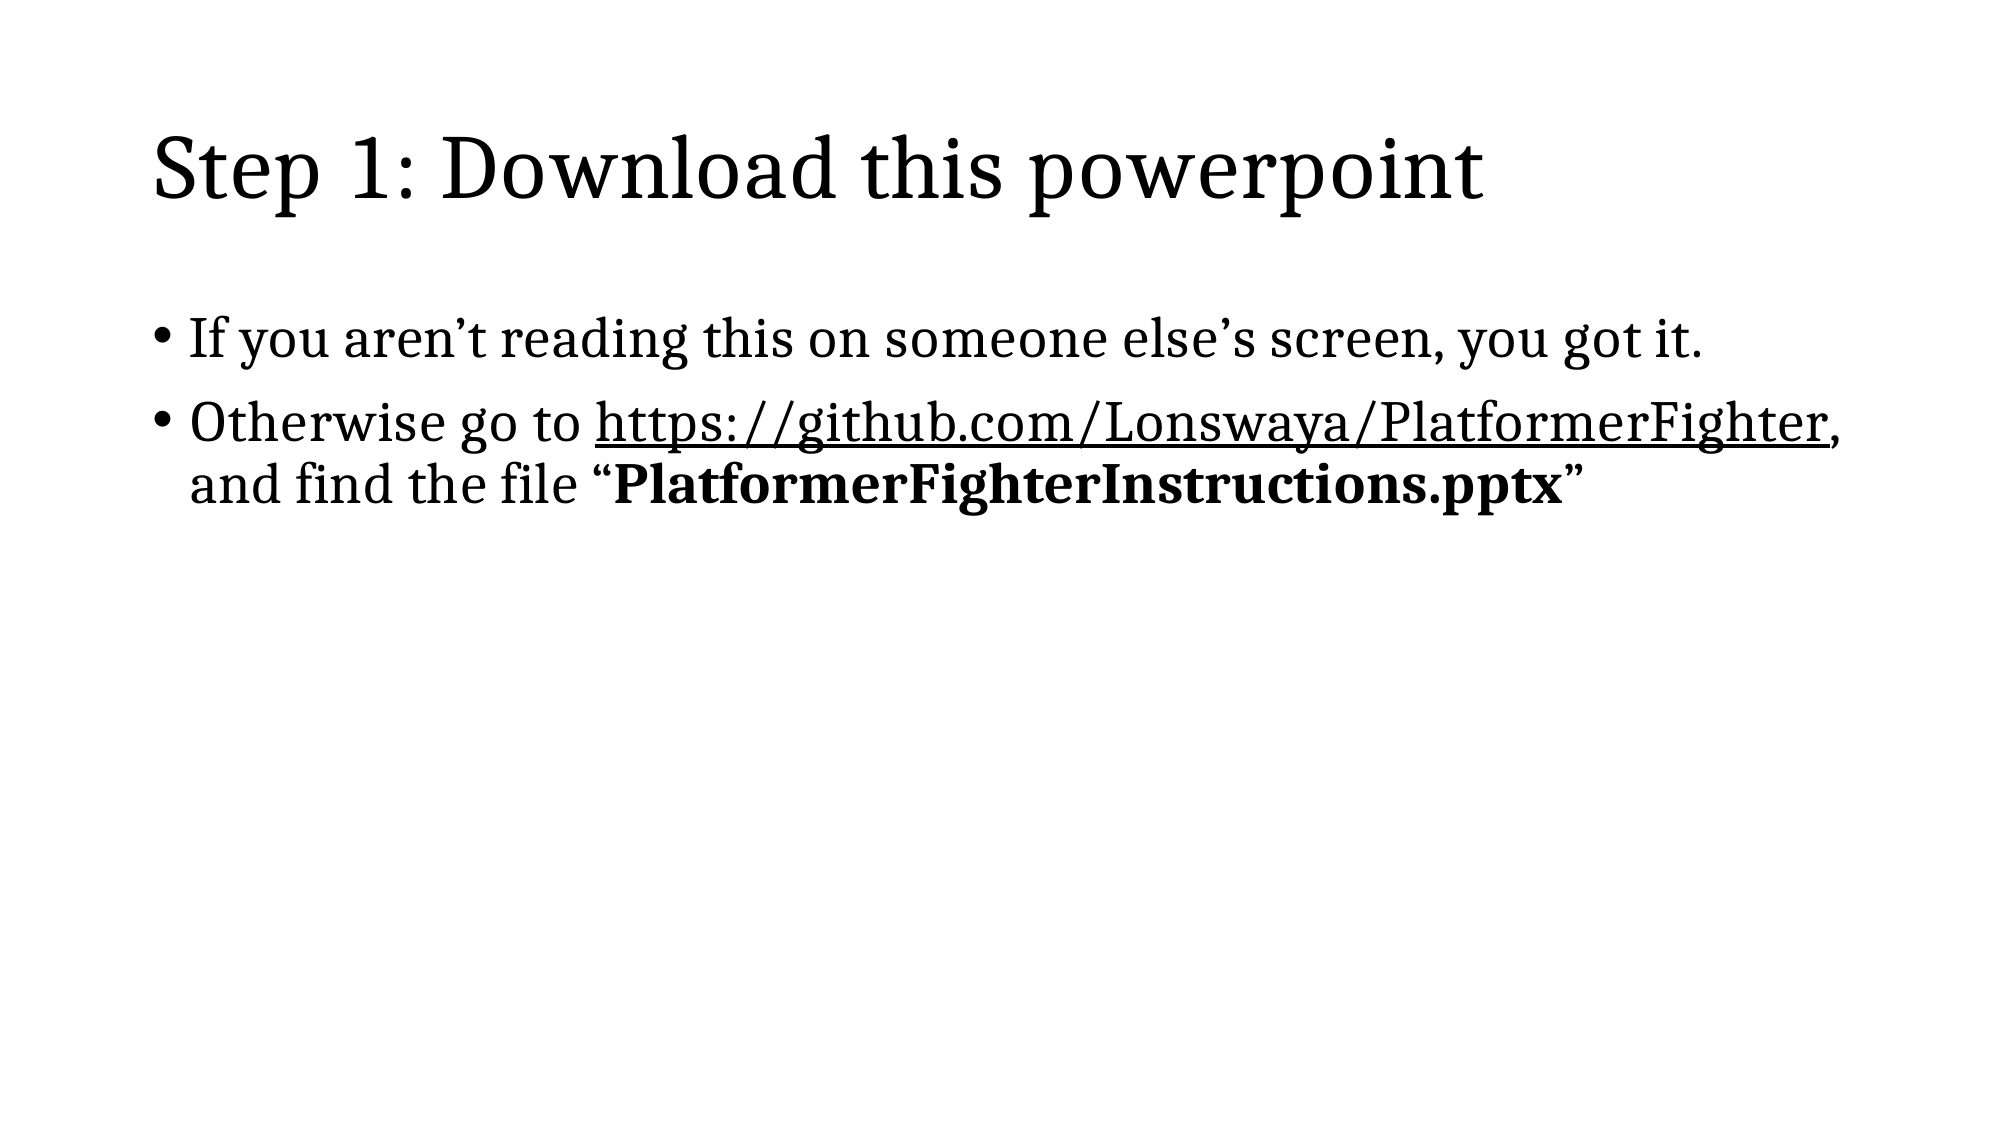

# Step 1: Download this powerpoint
If you aren’t reading this on someone else’s screen, you got it.
Otherwise go to https://github.com/Lonswaya/PlatformerFighter, and find the file “PlatformerFighterInstructions.pptx”